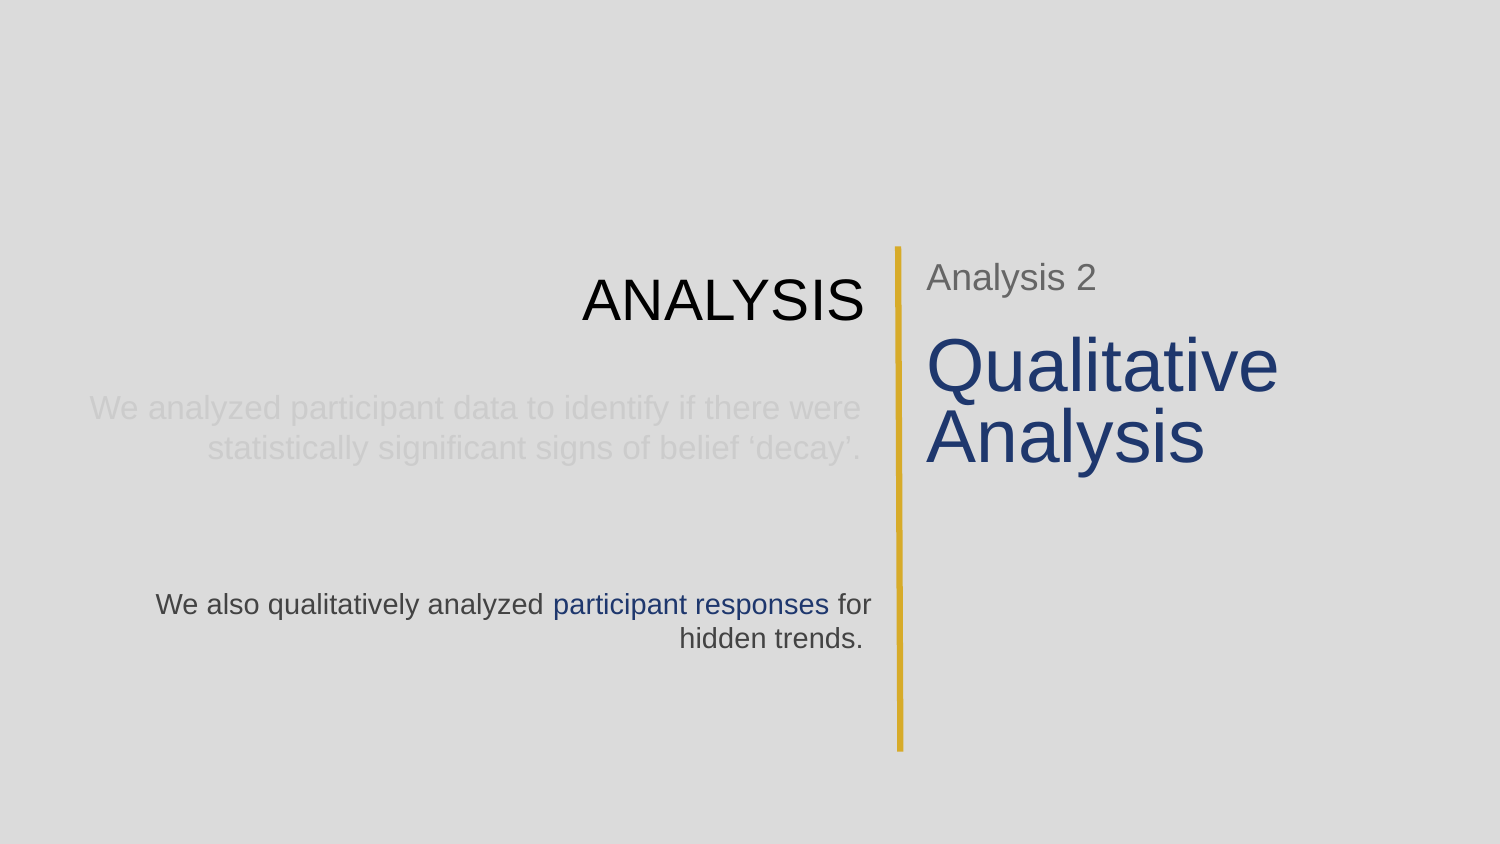

# ANALYSIS
Analysis 2

Qualitative Analysis
We analyzed participant data to identify if there were  statistically significant signs of belief ‘decay’.

We also qualitatively analyzed participant responses for hidden trends.